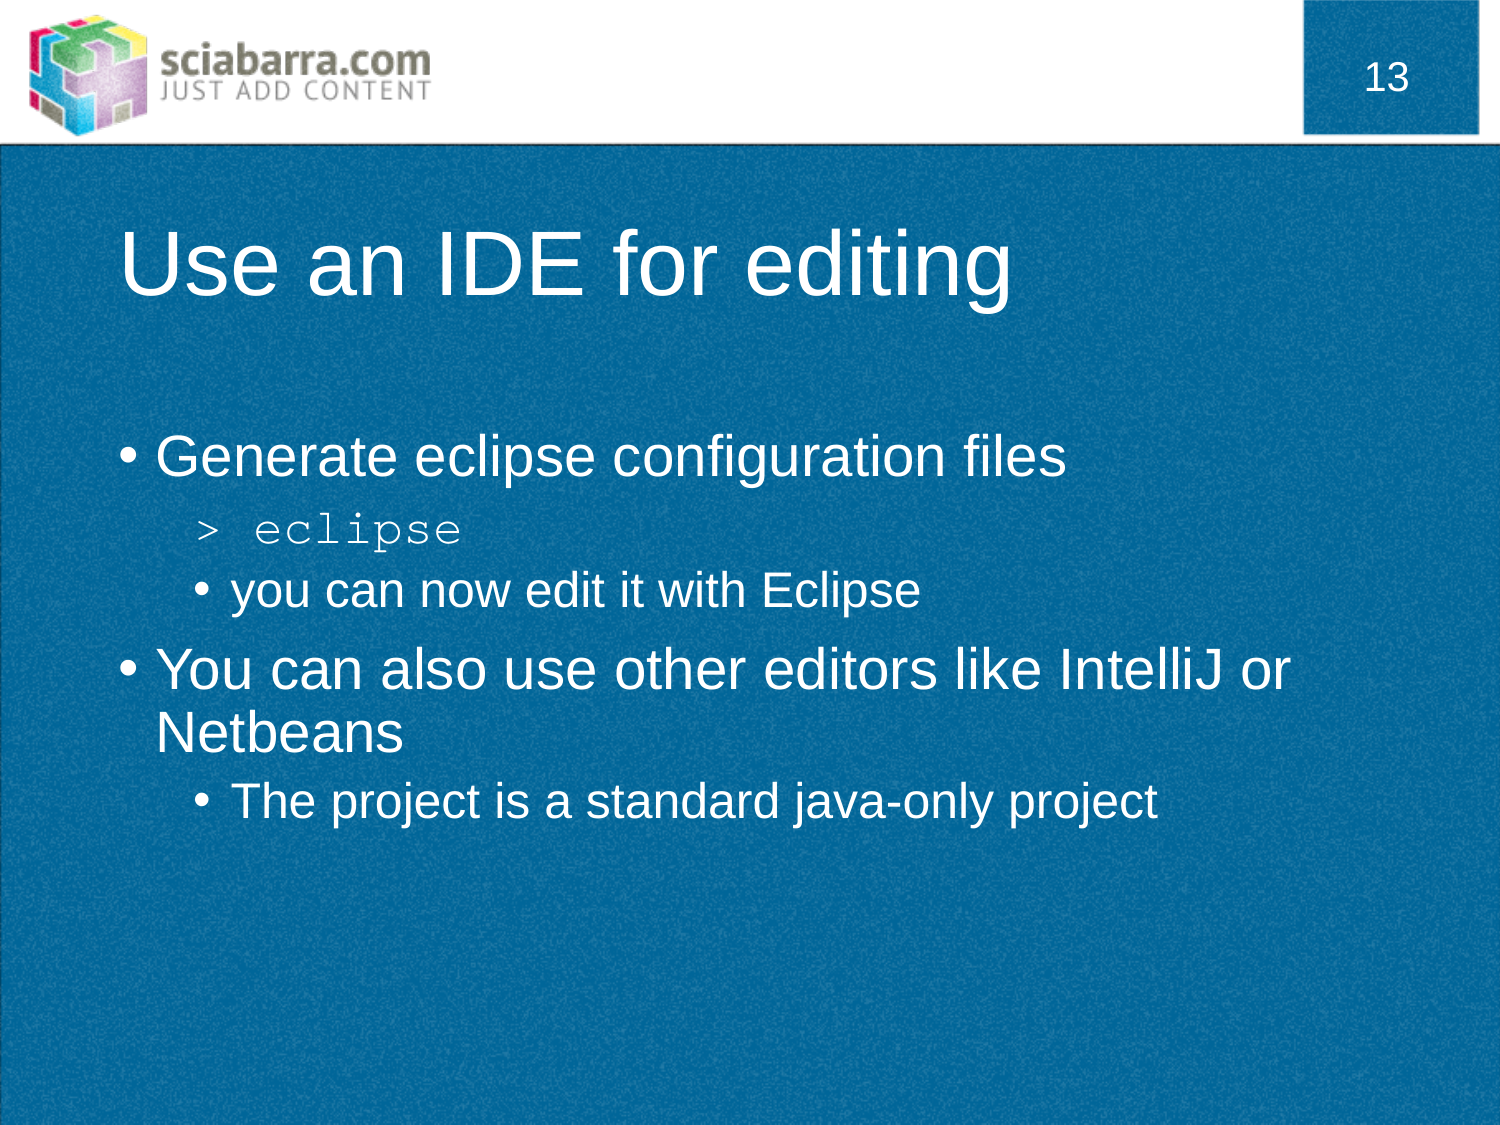

13
# Use an IDE for editing
Generate eclipse configuration files
> eclipse
you can now edit it with Eclipse
You can also use other editors like IntelliJ or Netbeans
The project is a standard java-only project